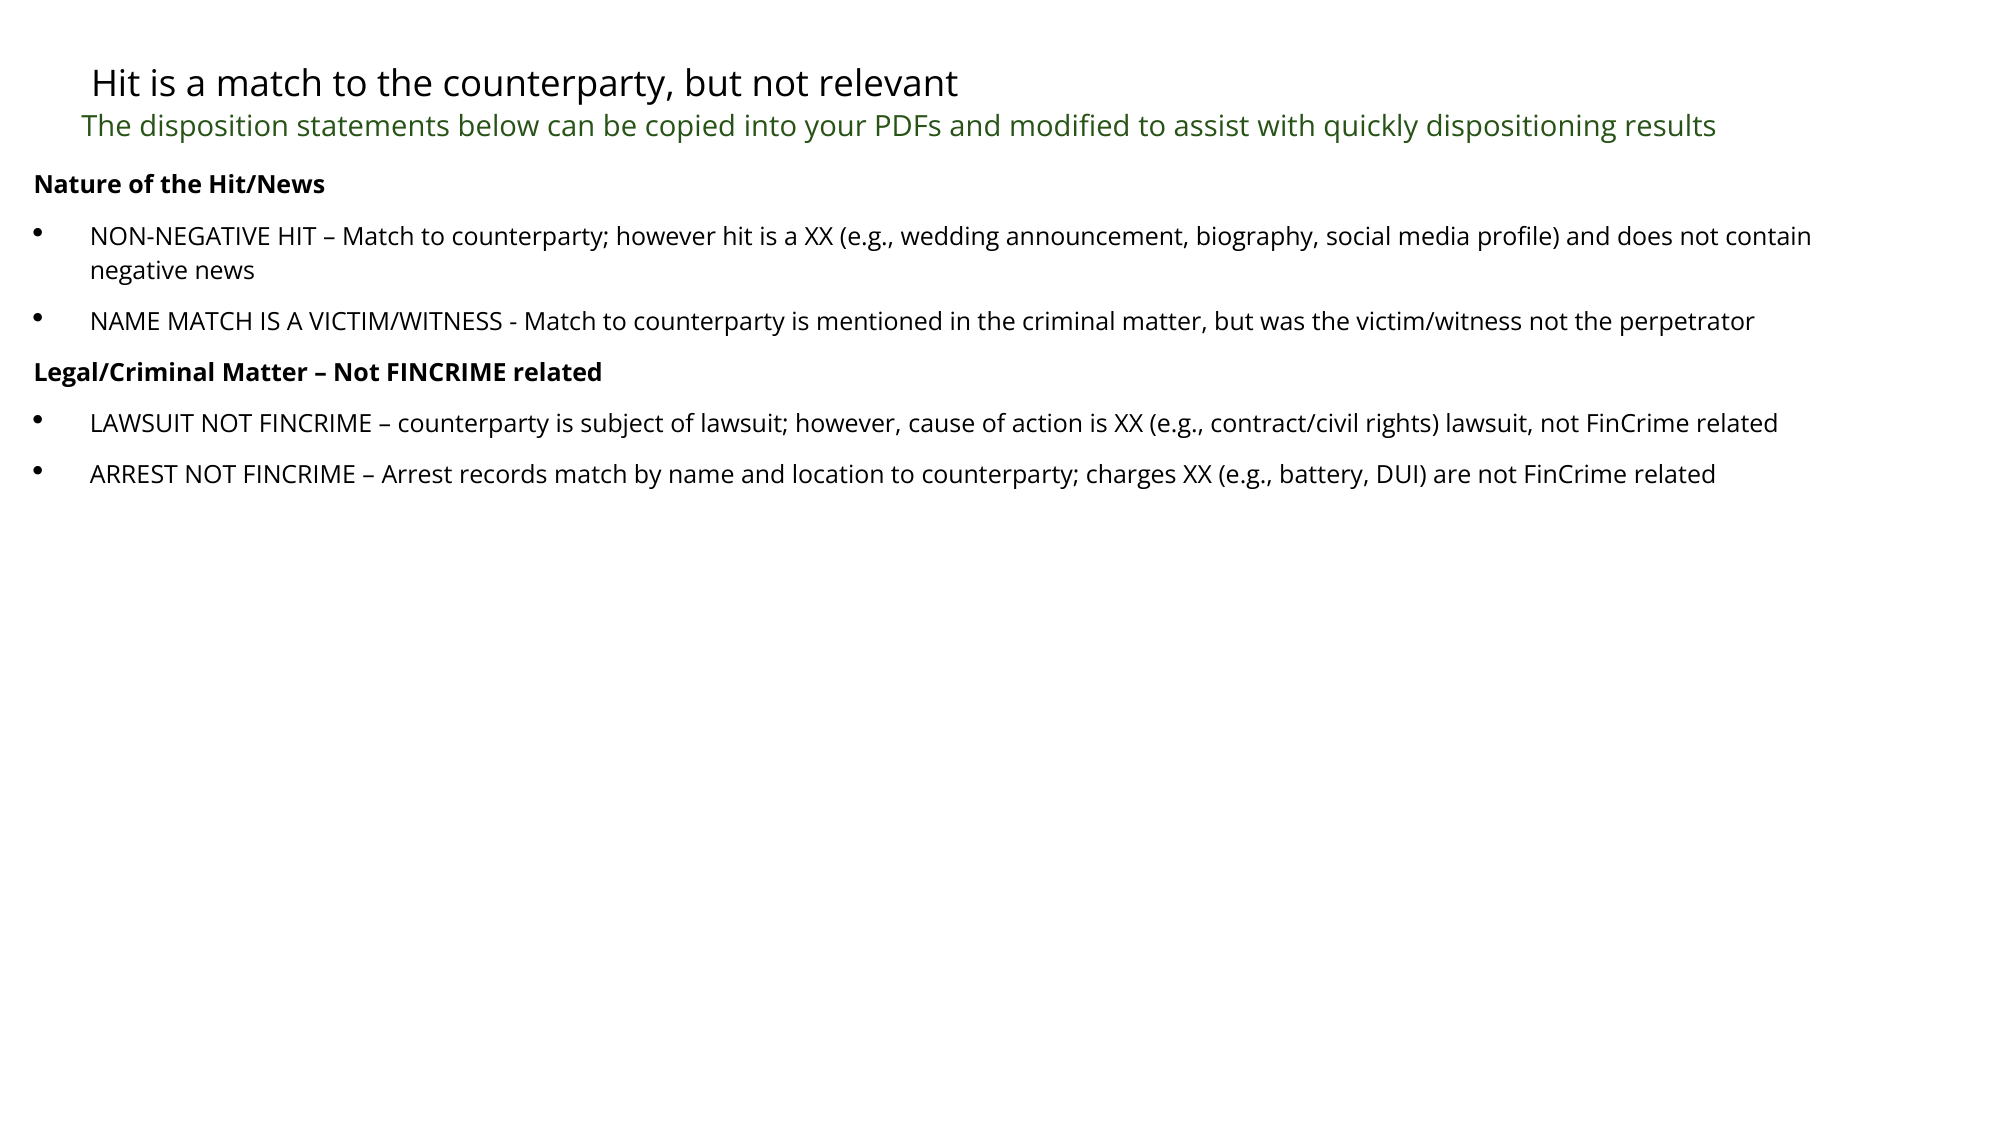

Hit is a match to the counterparty, but not relevant
The disposition statements below can be copied into your PDFs and modified to assist with quickly dispositioning results
Nature of the Hit/News
NON-NEGATIVE HIT – Match to counterparty; however hit is a XX (e.g., wedding announcement, biography, social media profile) and does not contain negative news
NAME MATCH IS A VICTIM/WITNESS - Match to counterparty is mentioned in the criminal matter, but was the victim/witness not the perpetrator
Legal/Criminal Matter – Not FINCRIME related
LAWSUIT NOT FINCRIME – counterparty is subject of lawsuit; however, cause of action is XX (e.g., contract/civil rights) lawsuit, not FinCrime related
ARREST NOT FINCRIME – Arrest records match by name and location to counterparty; charges XX (e.g., battery, DUI) are not FinCrime related